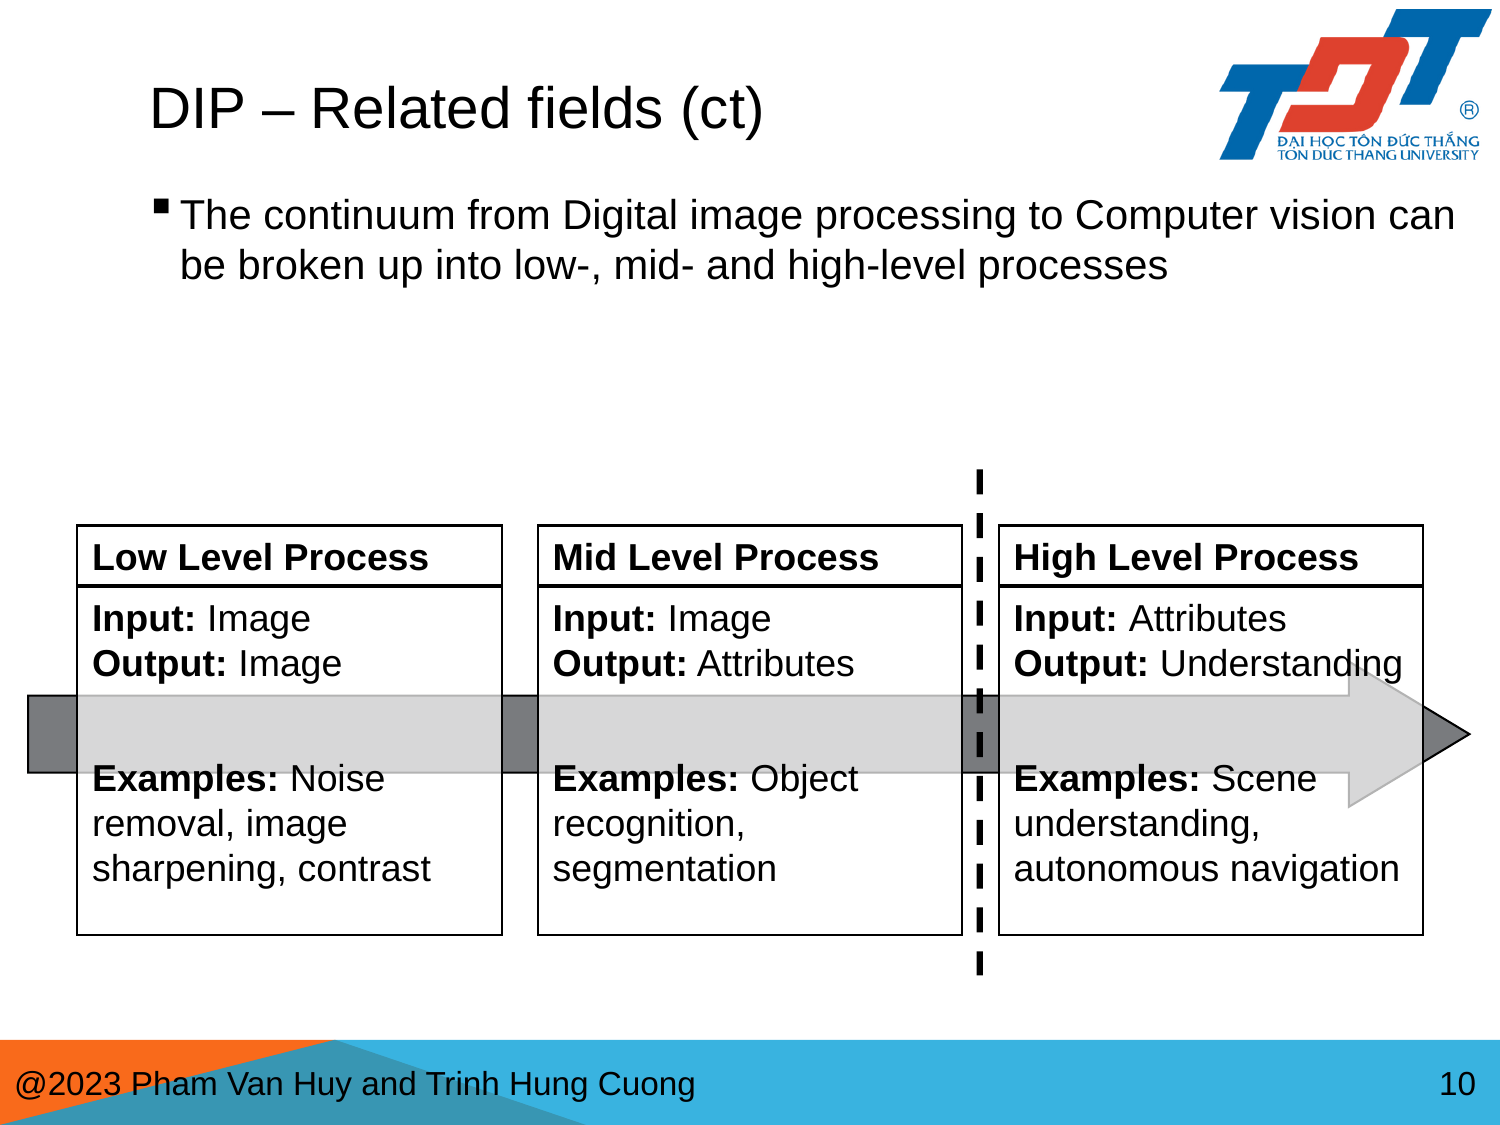

# DIP – Related fields (ct)
The continuum from Digital image processing to Computer vision can be broken up into low-, mid- and high-level processes

Low Level Process
Input: Image
Output: Image

Examples: Noise removal, image sharpening, contrast
Mid Level Process
Input: Image
Output: Attributes

Examples: Object recognition, segmentation
High Level Process
Input: Attributes Output: Understanding

Examples: Scene understanding, autonomous navigation